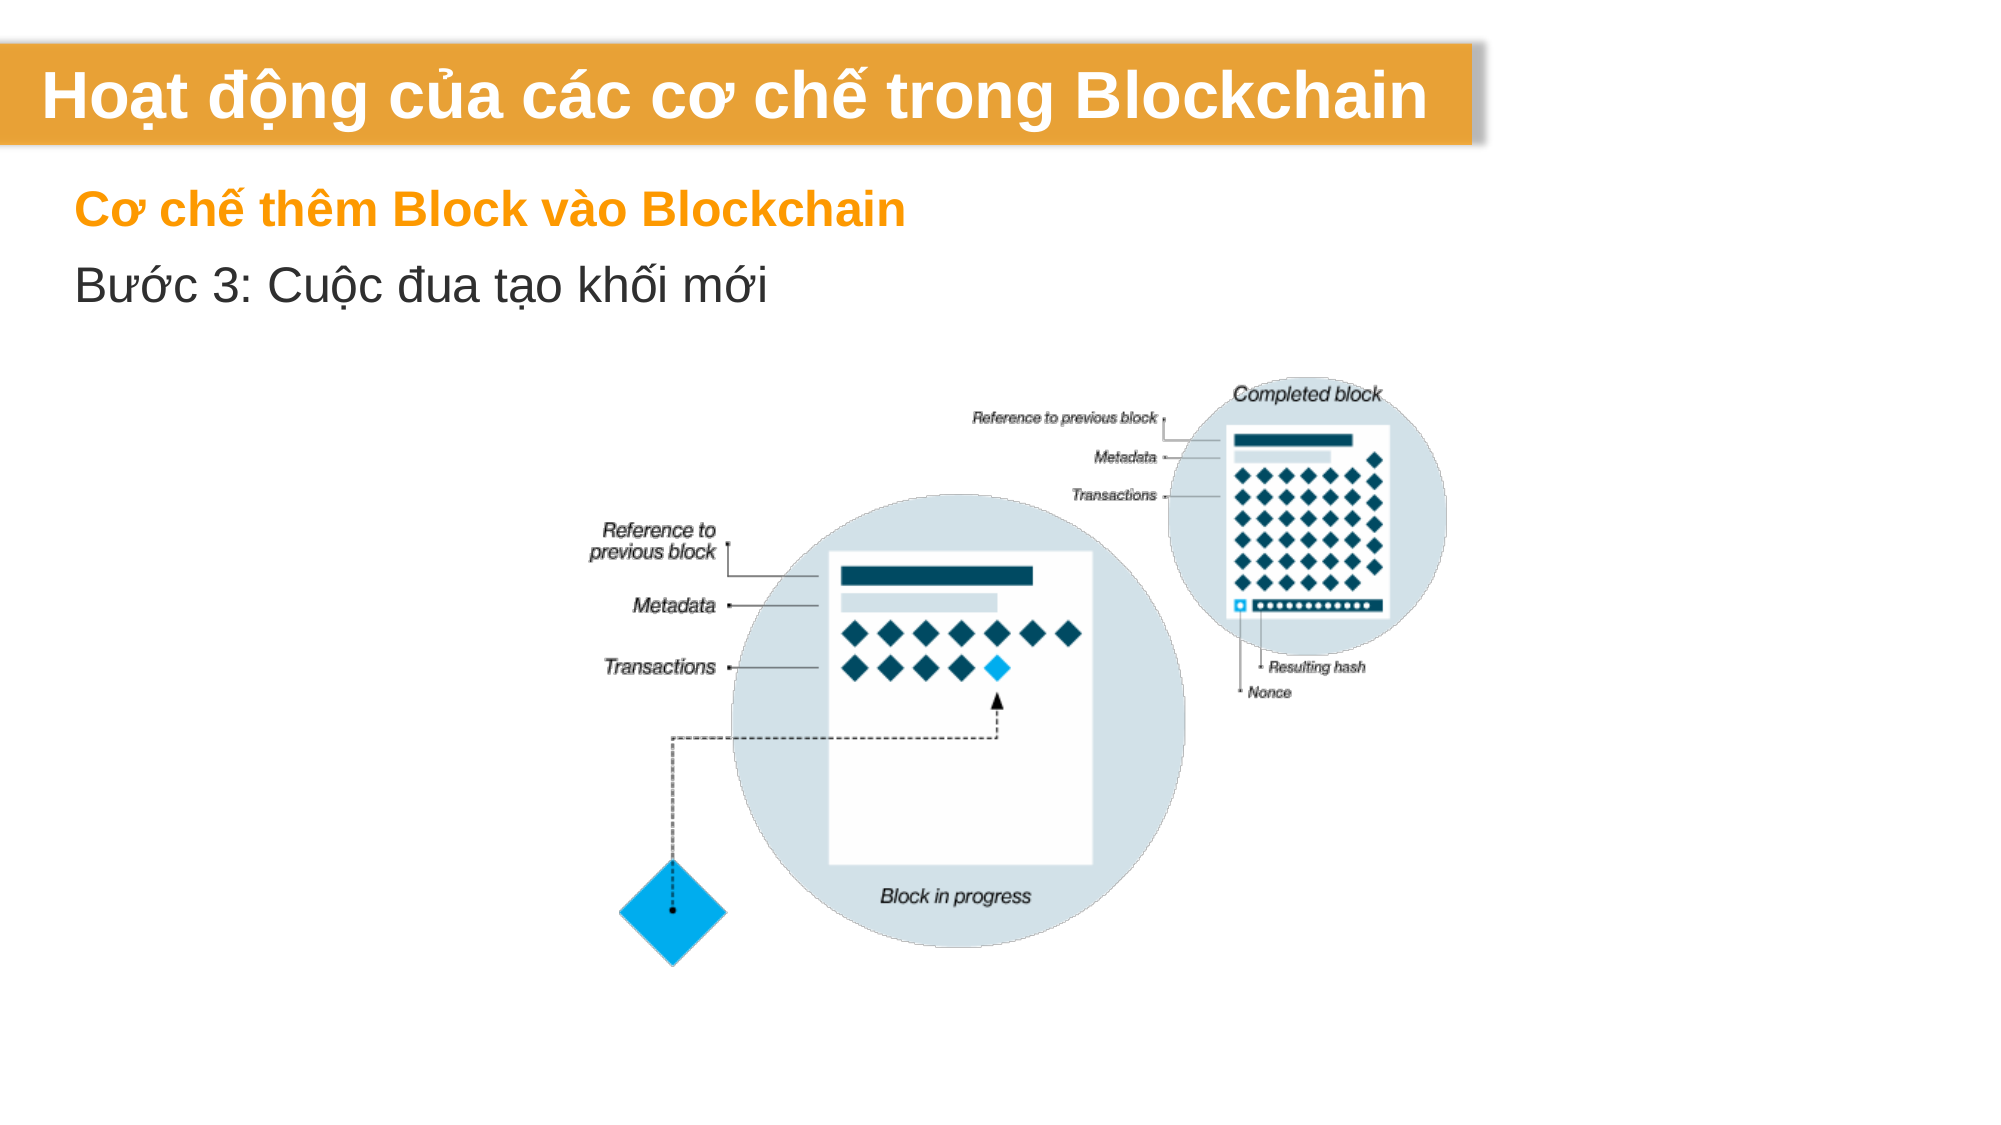

# Hoạt động của các cơ chế trong Blockchain
Cơ chế thêm Block vào Blockchain
Bước 3: Cuộc đua tạo khối mới